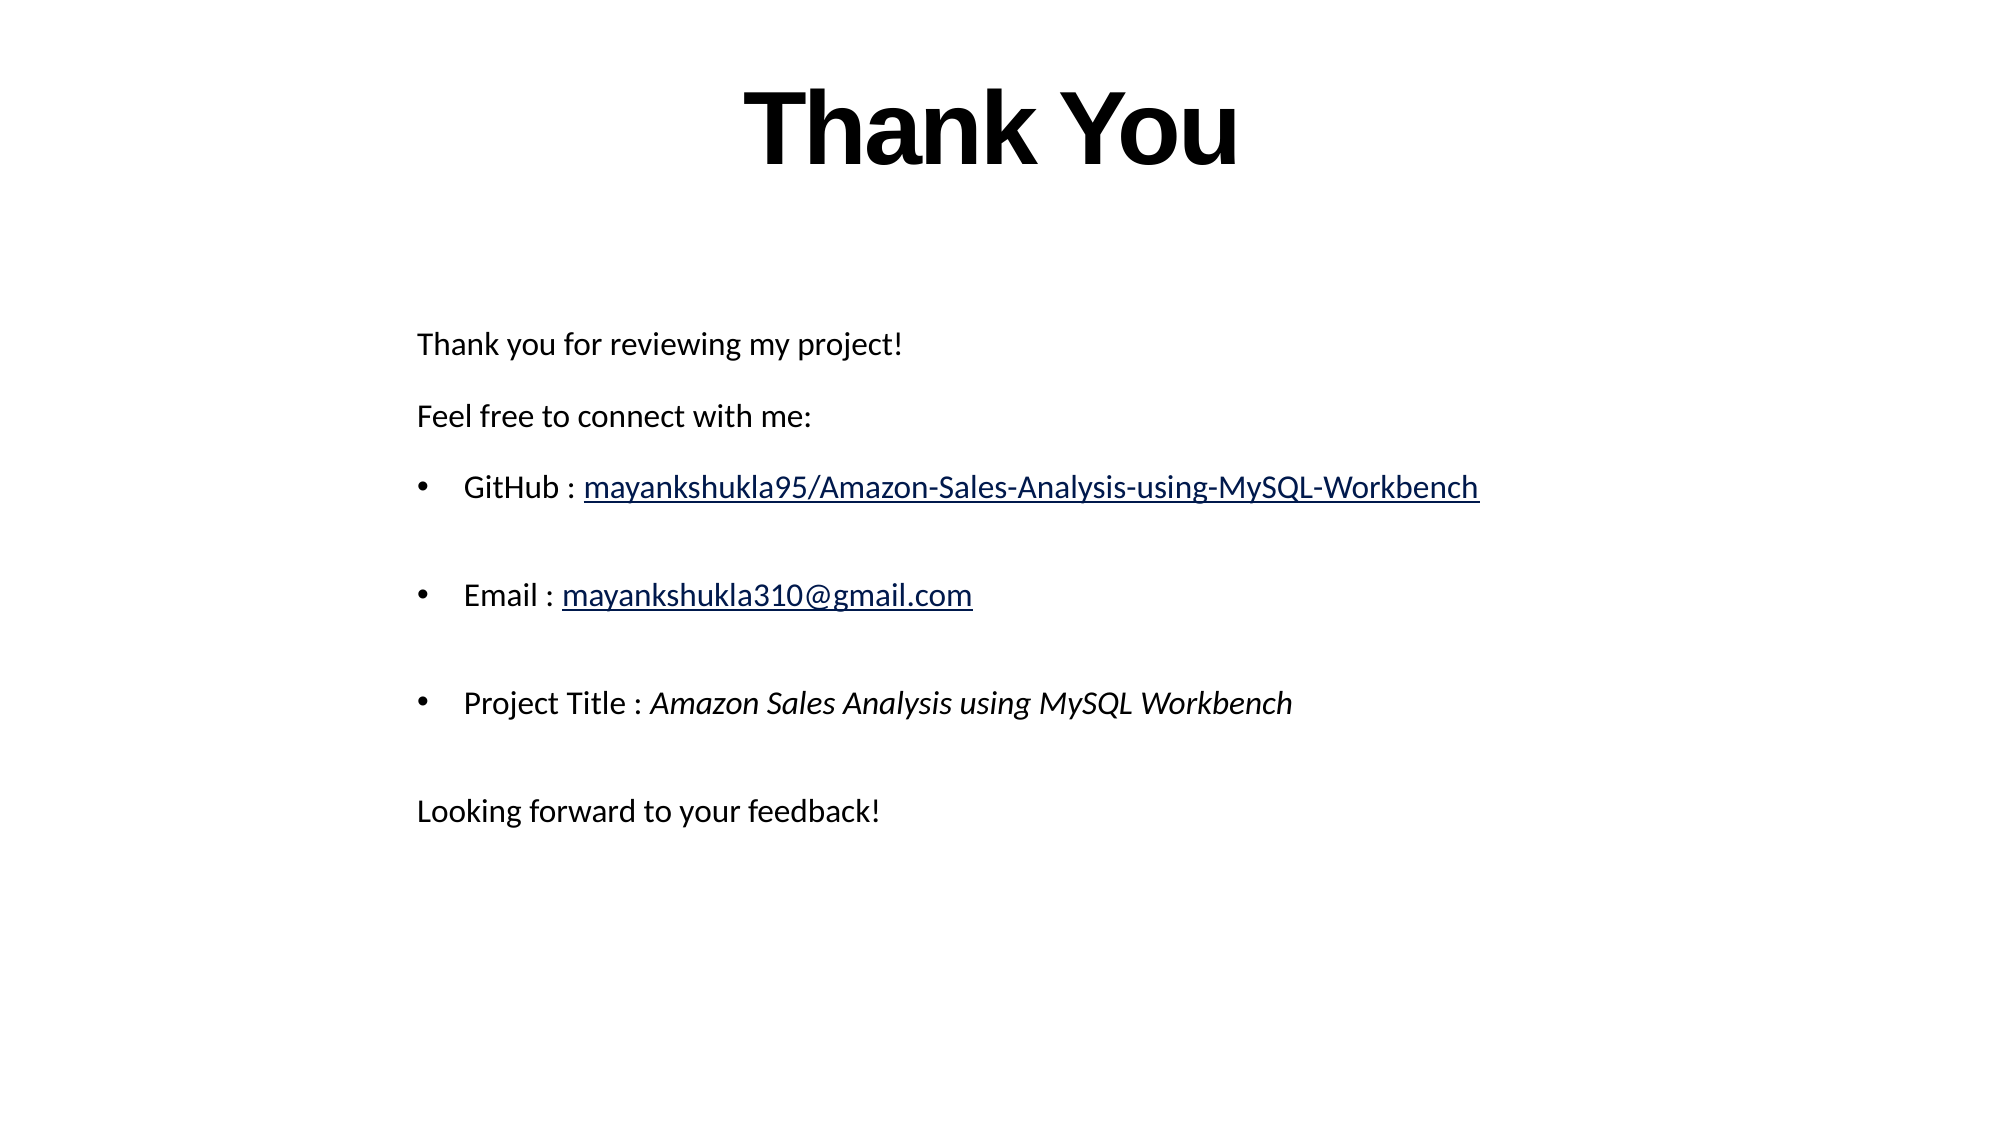

# Thank You
Thank you for reviewing my project!

Feel free to connect with me:

GitHub : mayankshukla95/Amazon-Sales-Analysis-using-MySQL-Workbench

Email : mayankshukla310@gmail.com

Project Title : Amazon Sales Analysis using MySQL Workbench

Looking forward to your feedback!